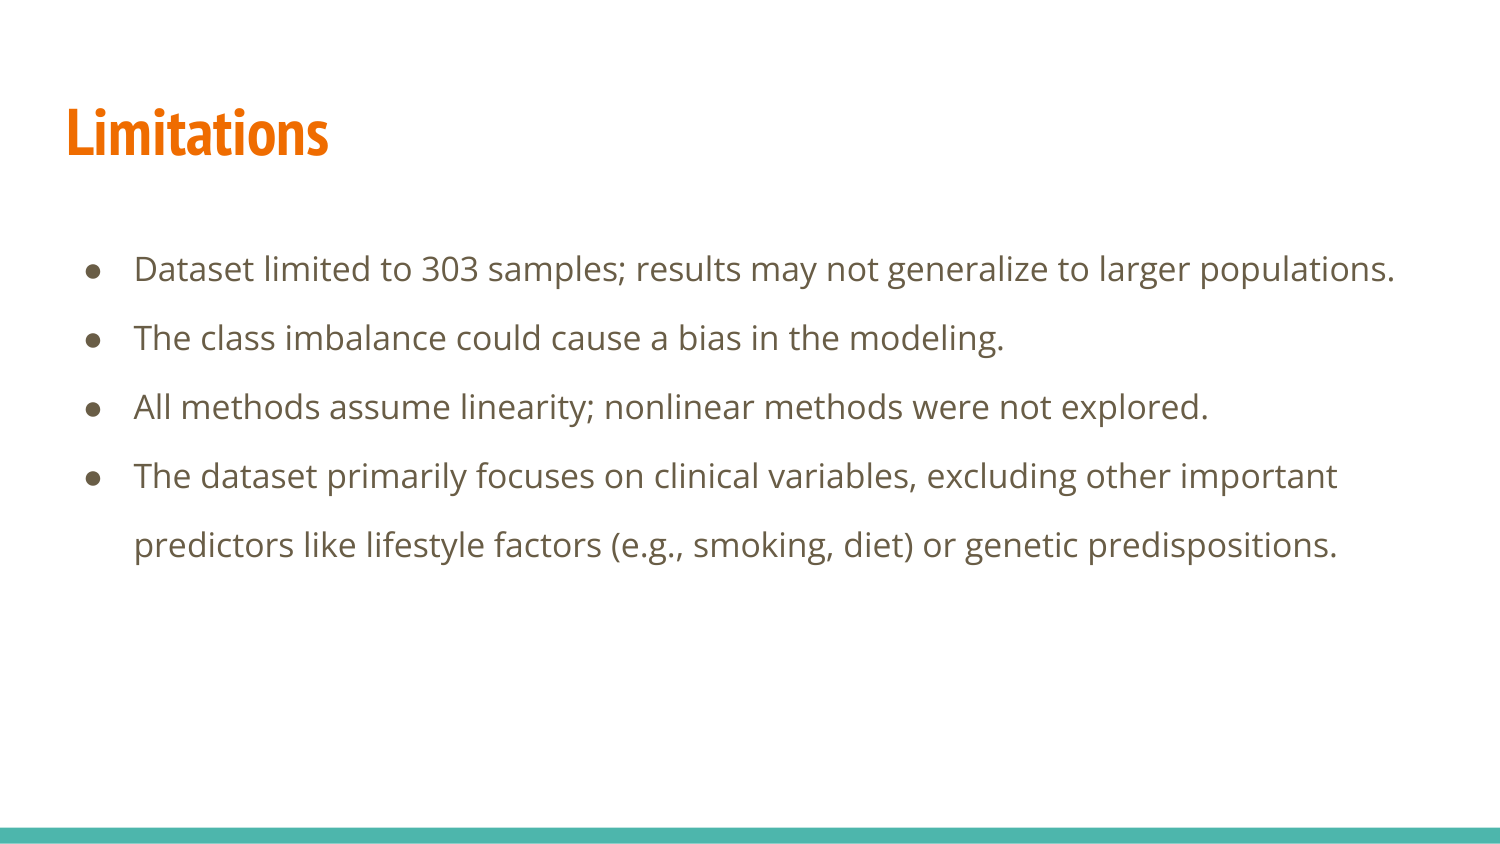

# Limitations
Dataset limited to 303 samples; results may not generalize to larger populations.
The class imbalance could cause a bias in the modeling.
All methods assume linearity; nonlinear methods were not explored.
The dataset primarily focuses on clinical variables, excluding other important predictors like lifestyle factors (e.g., smoking, diet) or genetic predispositions.